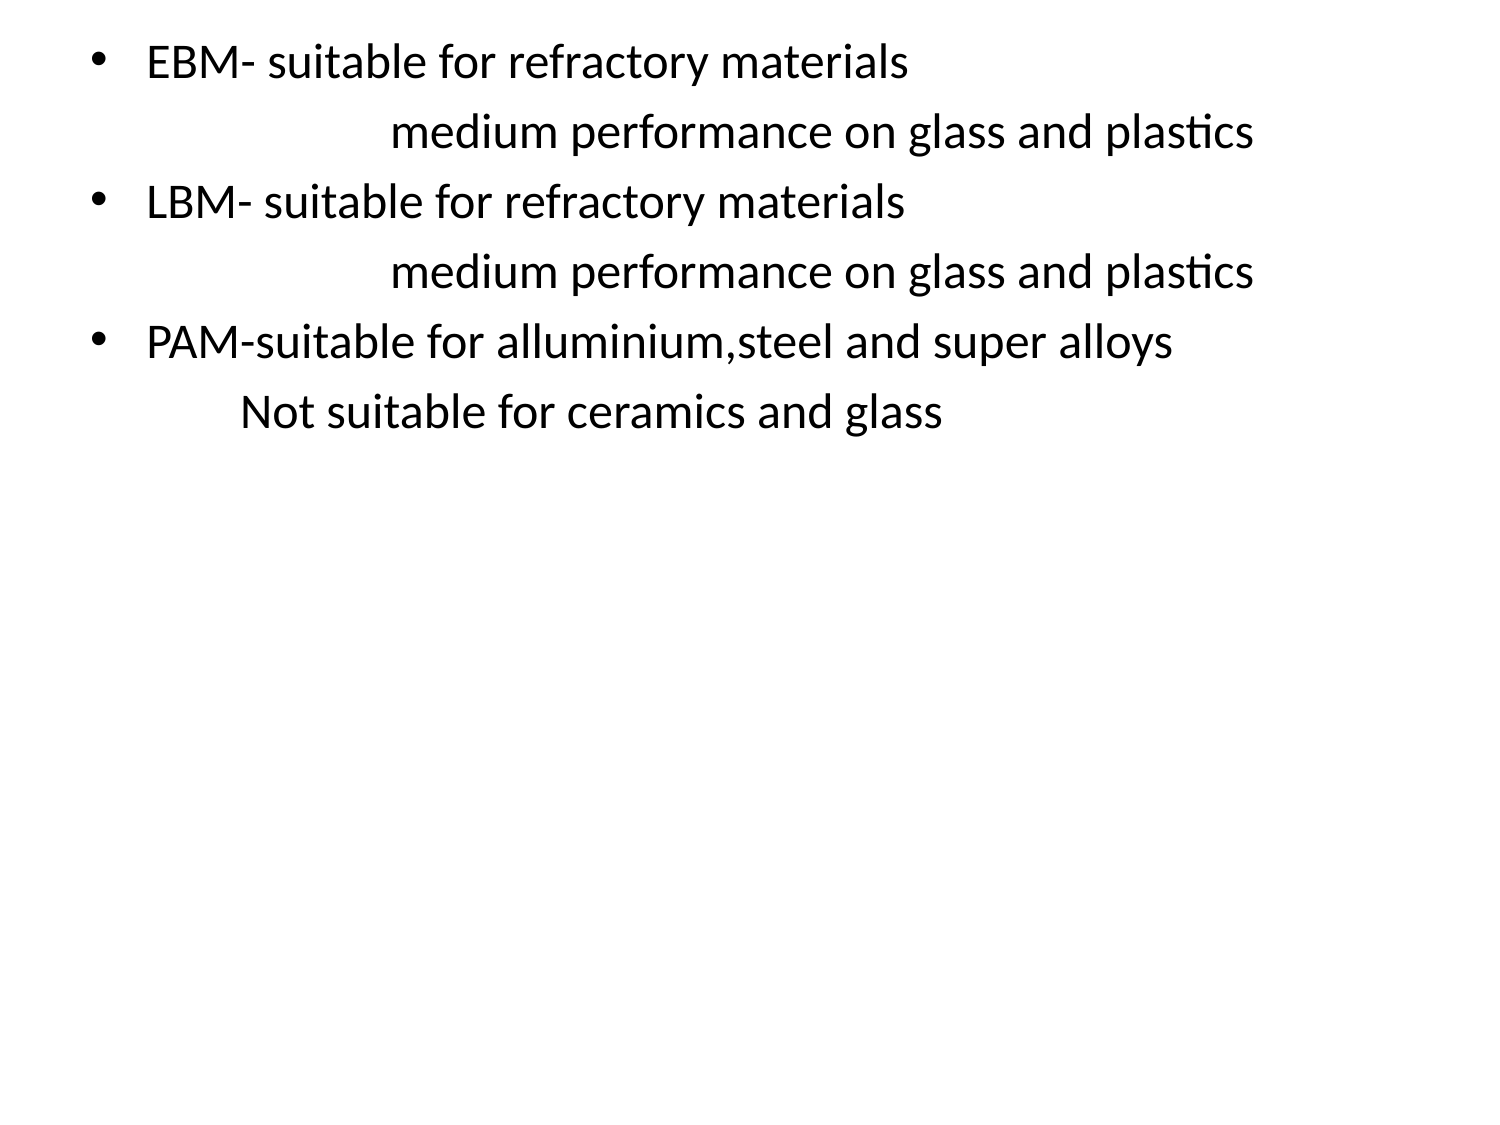

EBM- suitable for refractory materials
		medium performance on glass and plastics
LBM- suitable for refractory materials
		medium performance on glass and plastics
PAM-suitable for alluminium,steel and super alloys
Not suitable for ceramics and glass